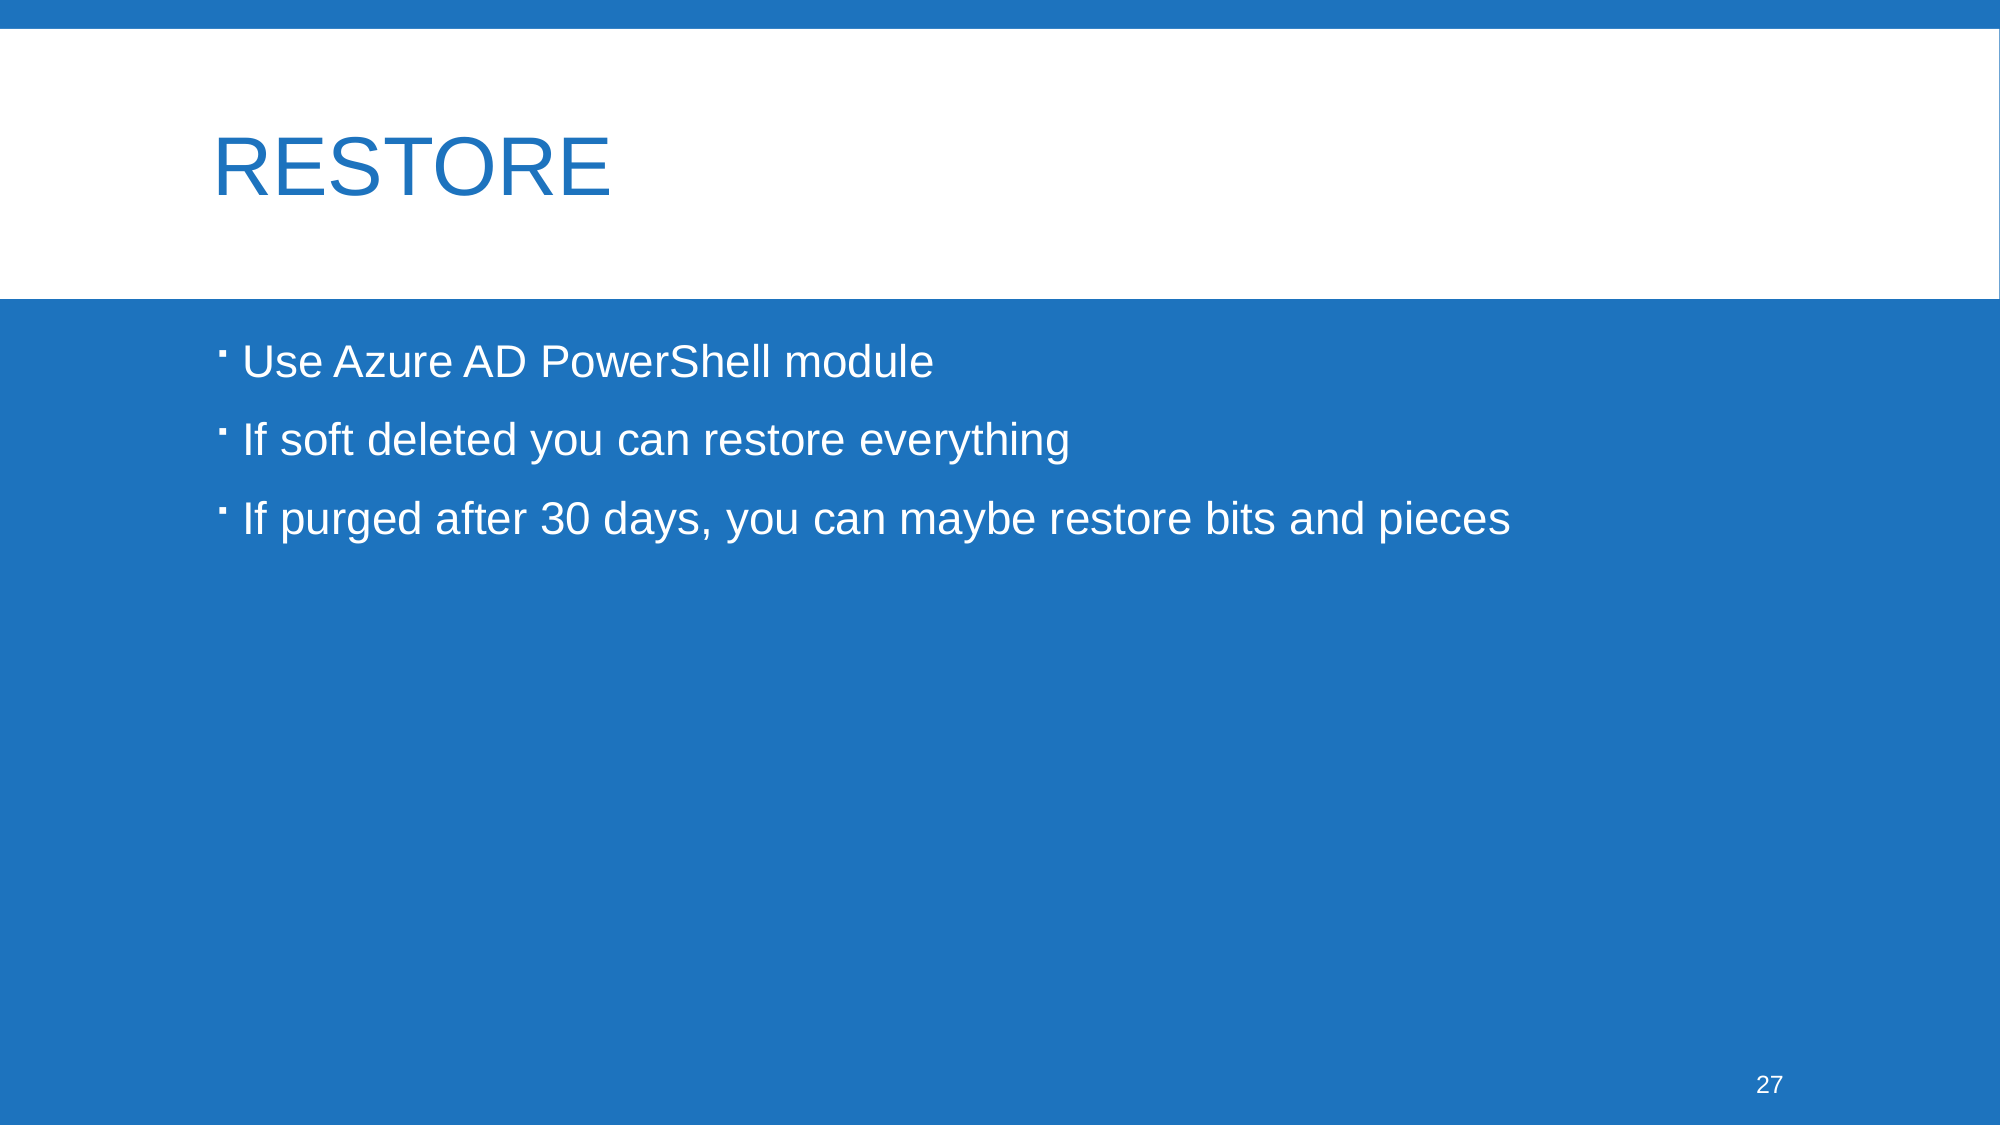

# restore
Use Azure AD PowerShell module
If soft deleted you can restore everything
If purged after 30 days, you can maybe restore bits and pieces
27